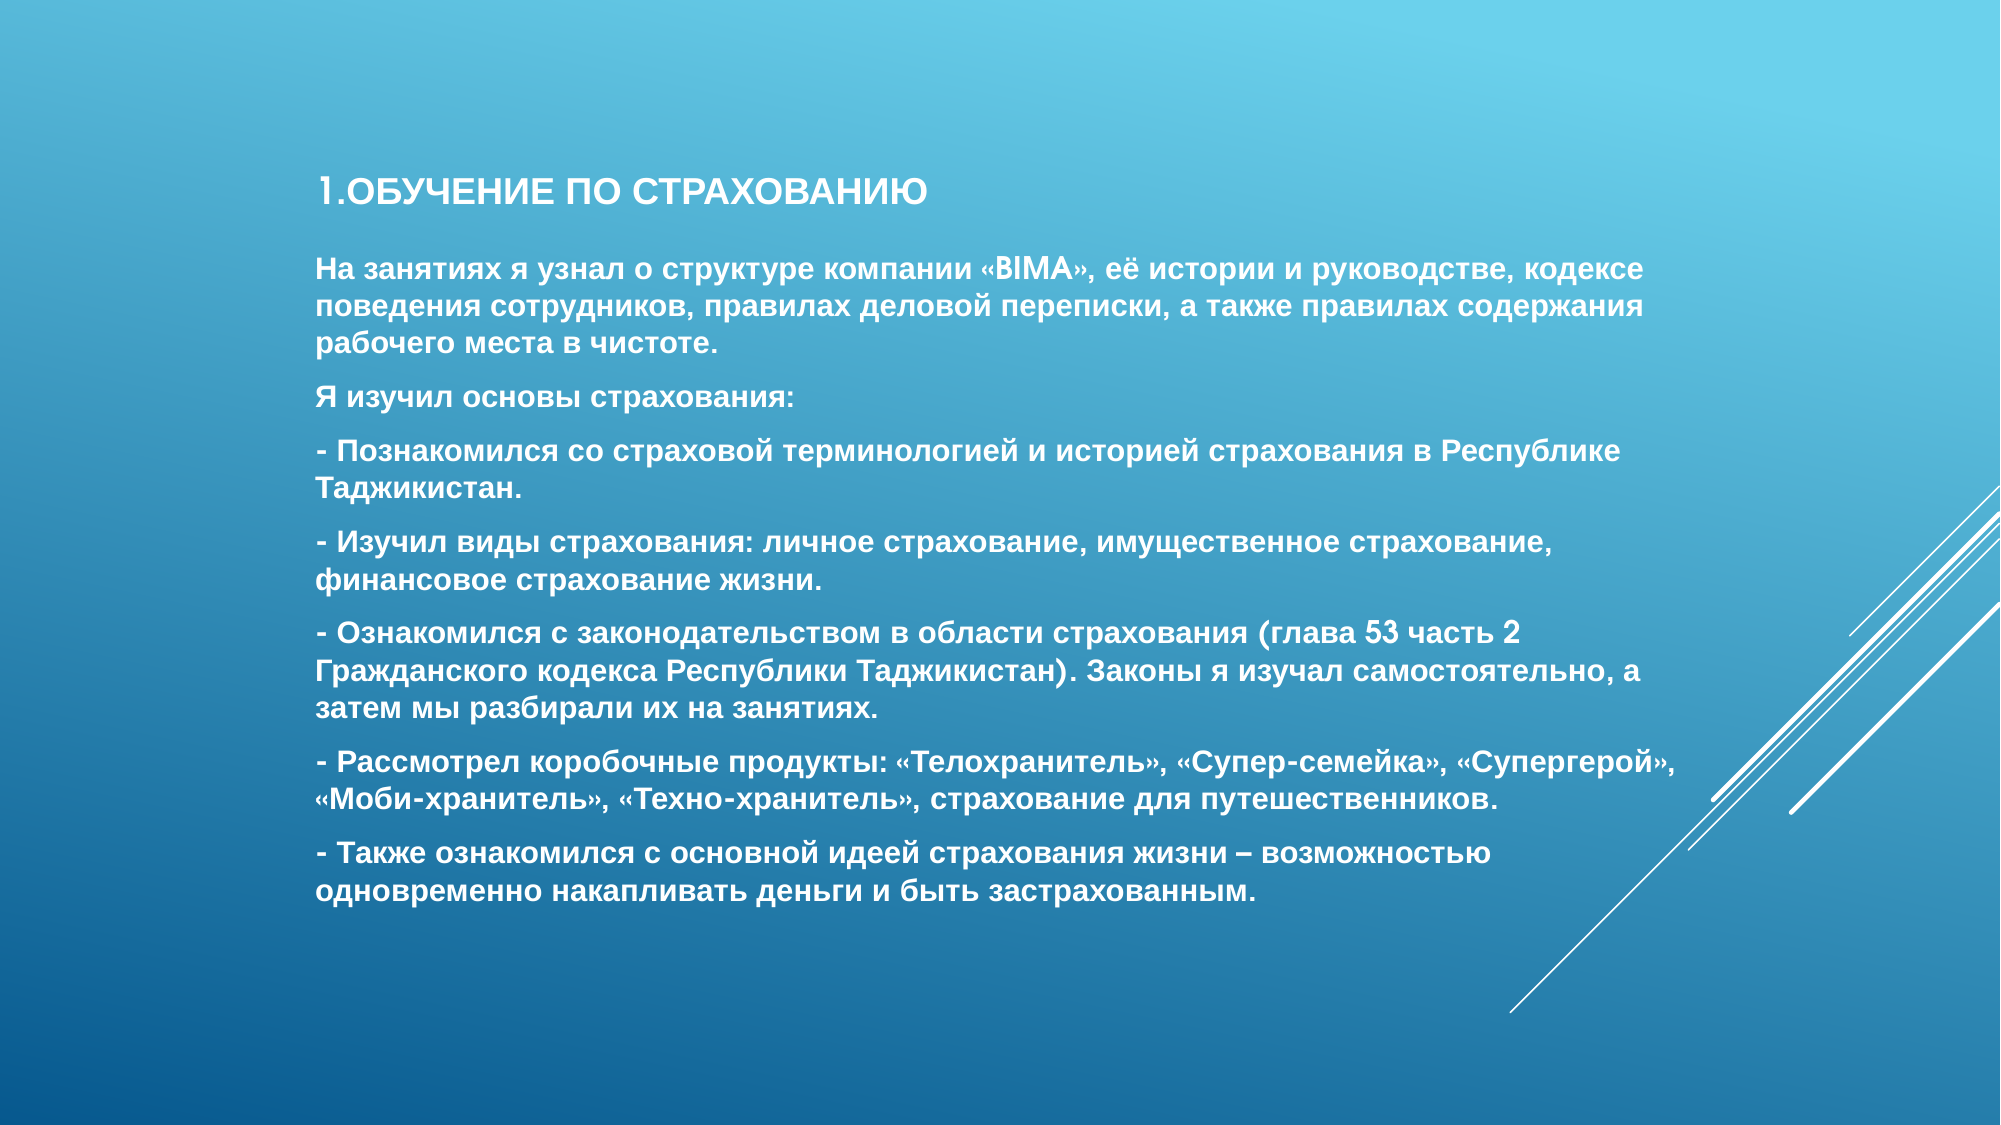

# 1.Обучение по страхованию
На занятиях я узнал о структуре компании «BIMA», её истории и руководстве, кодексе поведения сотрудников, правилах деловой переписки, а также правилах содержания рабочего места в чистоте.
Я изучил основы страхования:
- Познакомился со страховой терминологией и историей страхования в Республике Таджикистан.
- Изучил виды страхования: личное страхование, имущественное страхование, финансовое страхование жизни.
- Ознакомился с законодательством в области страхования (глава 53 часть 2 Гражданского кодекса Республики Таджикистан). Законы я изучал самостоятельно, а затем мы разбирали их на занятиях.
- Рассмотрел коробочные продукты: «Телохранитель», «Супер-семейка», «Супергерой», «Моби-хранитель», «Техно-хранитель», страхование для путешественников.
- Также ознакомился с основной идеей страхования жизни – возможностью одновременно накапливать деньги и быть застрахованным.